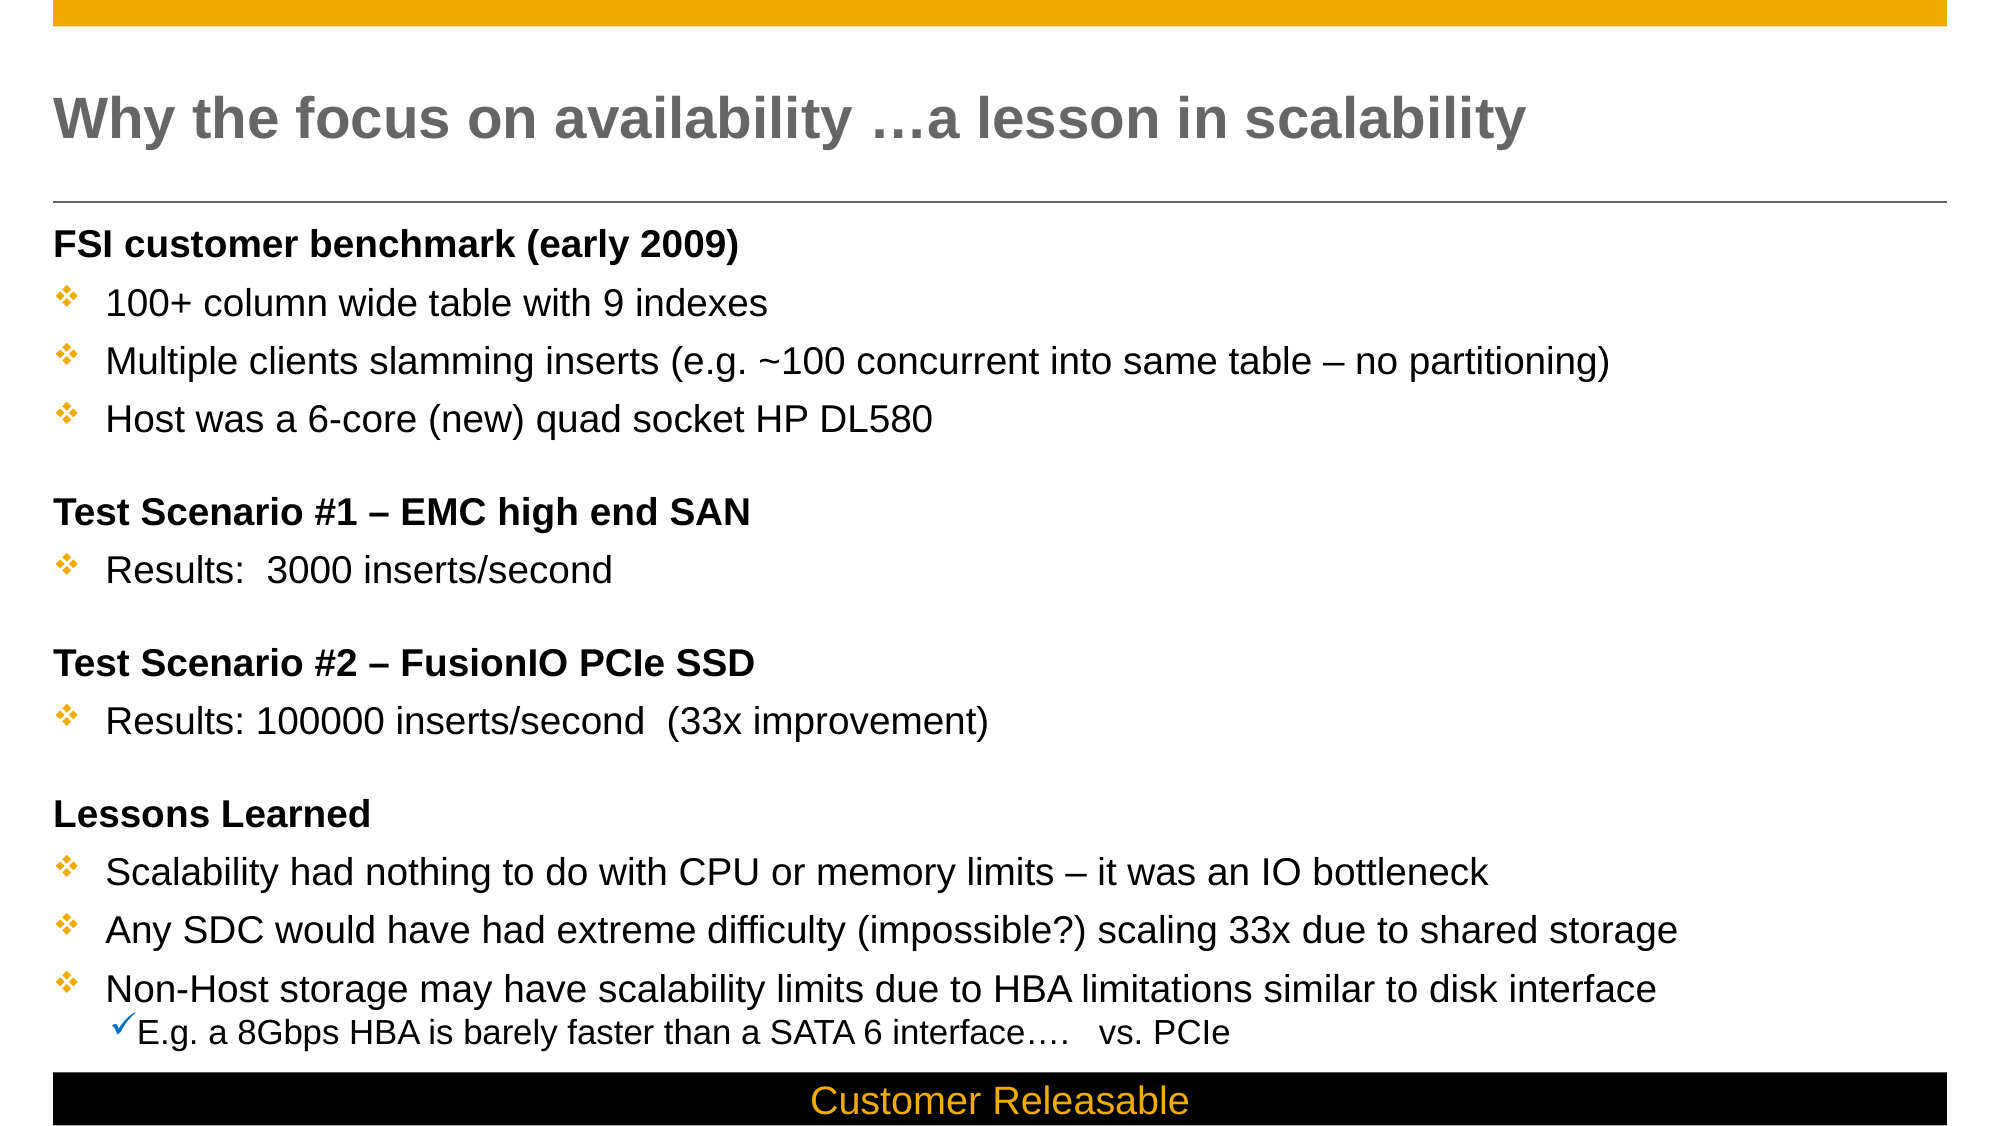

# Why the focus on availability …a lesson in scalability
FSI customer benchmark (early 2009)
100+ column wide table with 9 indexes
Multiple clients slamming inserts (e.g. ~100 concurrent into same table – no partitioning)
Host was a 6-core (new) quad socket HP DL580
Test Scenario #1 – EMC high end SAN
Results:  3000 inserts/second
Test Scenario #2 – FusionIO PCIe SSD
Results: 100000 inserts/second  (33x improvement)
Lessons Learned
Scalability had nothing to do with CPU or memory limits – it was an IO bottleneck
Any SDC would have had extreme difficulty (impossible?) scaling 33x due to shared storage
Non-Host storage may have scalability limits due to HBA limitations similar to disk interface
E.g. a 8Gbps HBA is barely faster than a SATA 6 interface….   vs. PCIe